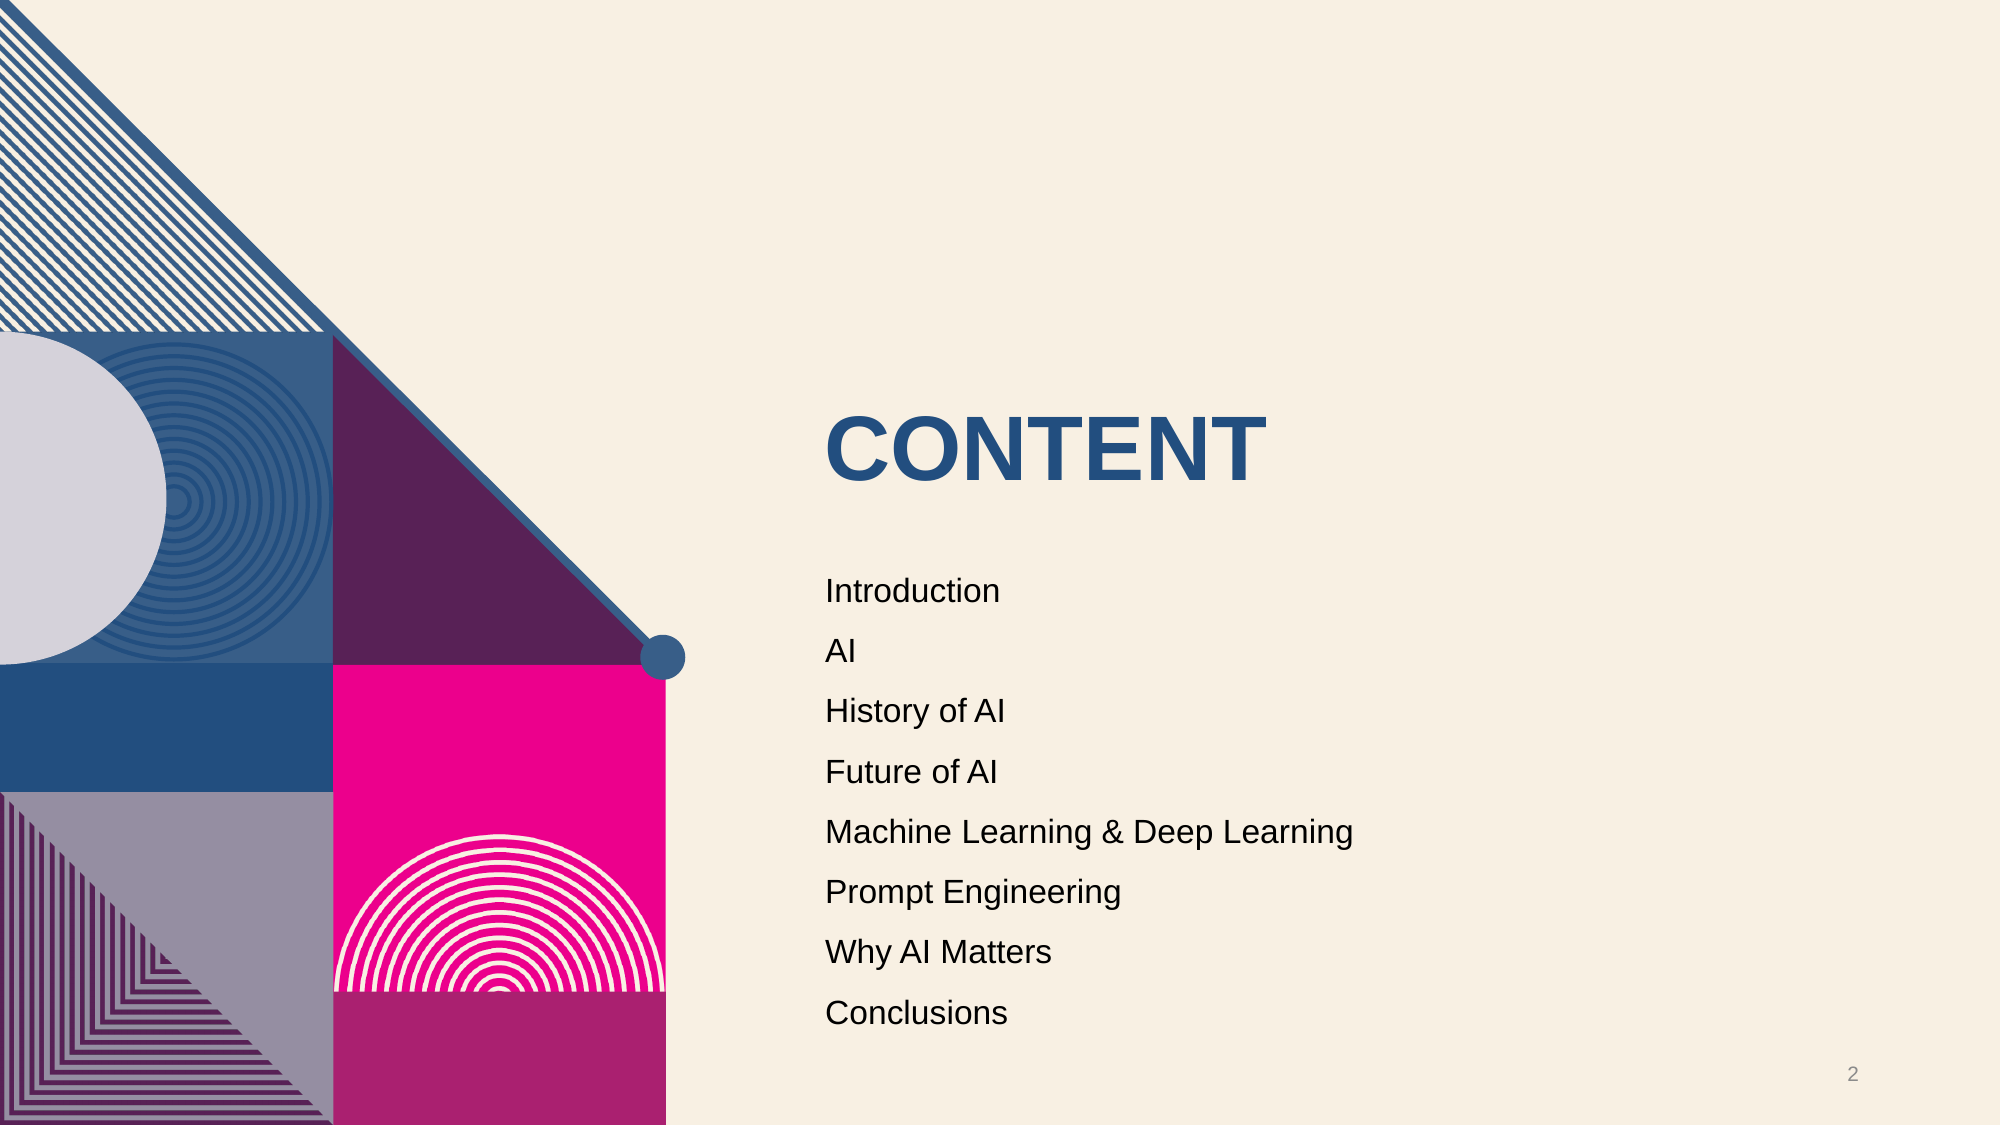

# content
Introduction
AI
History of AI
Future of AI
Machine Learning & Deep Learning
Prompt Engineering
Why AI Matters
Conclusions
2